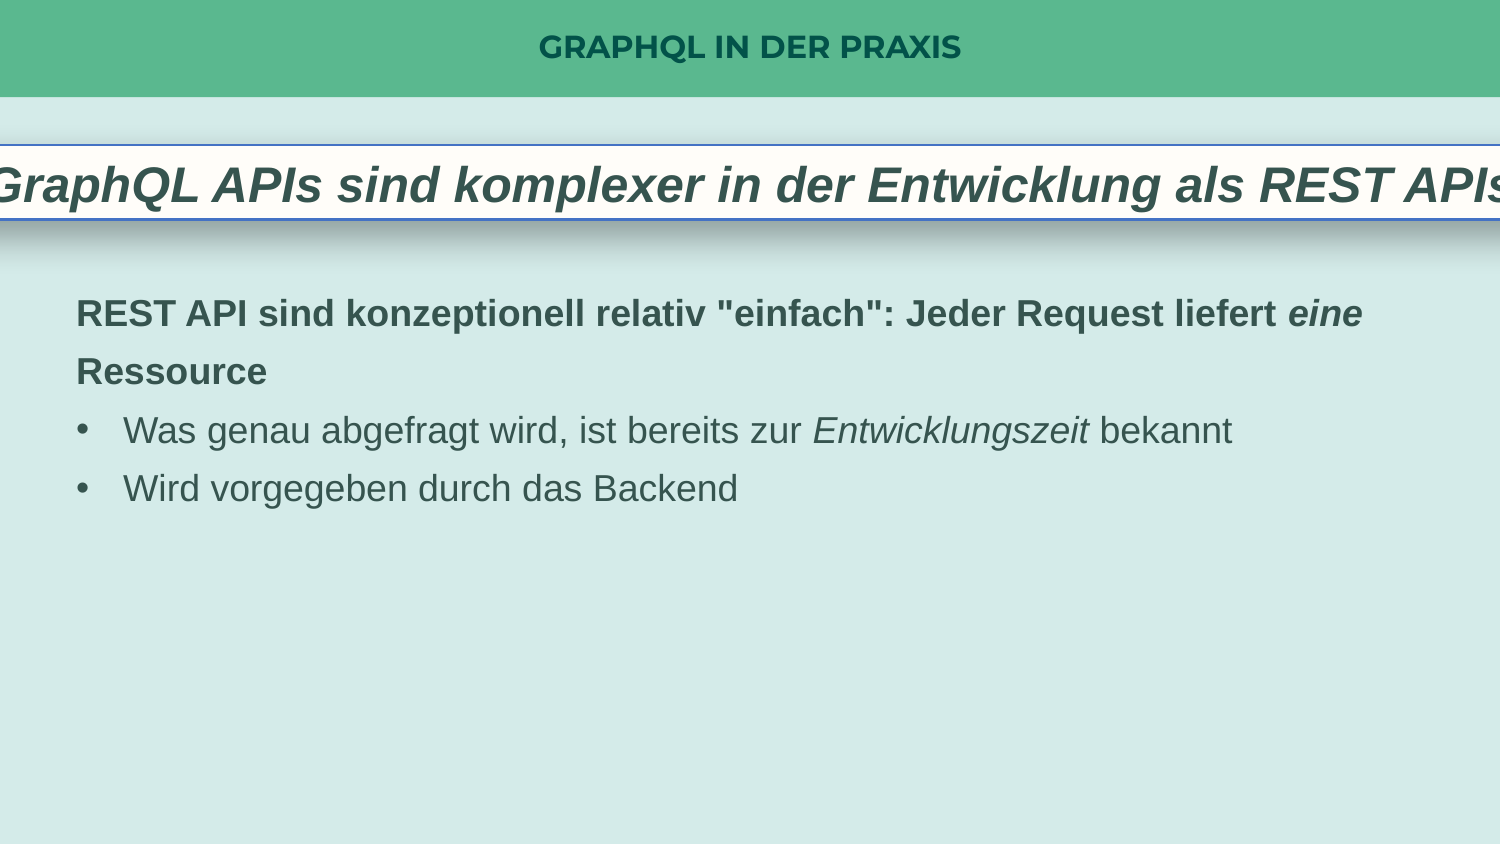

# GraphQL in der Praxis
"GraphQL APIs sind komplexer in der Entwicklung als REST APIs"
REST API sind konzeptionell relativ "einfach": Jeder Request liefert eine Ressource
Was genau abgefragt wird, ist bereits zur Entwicklungszeit bekannt
Wird vorgegeben durch das Backend